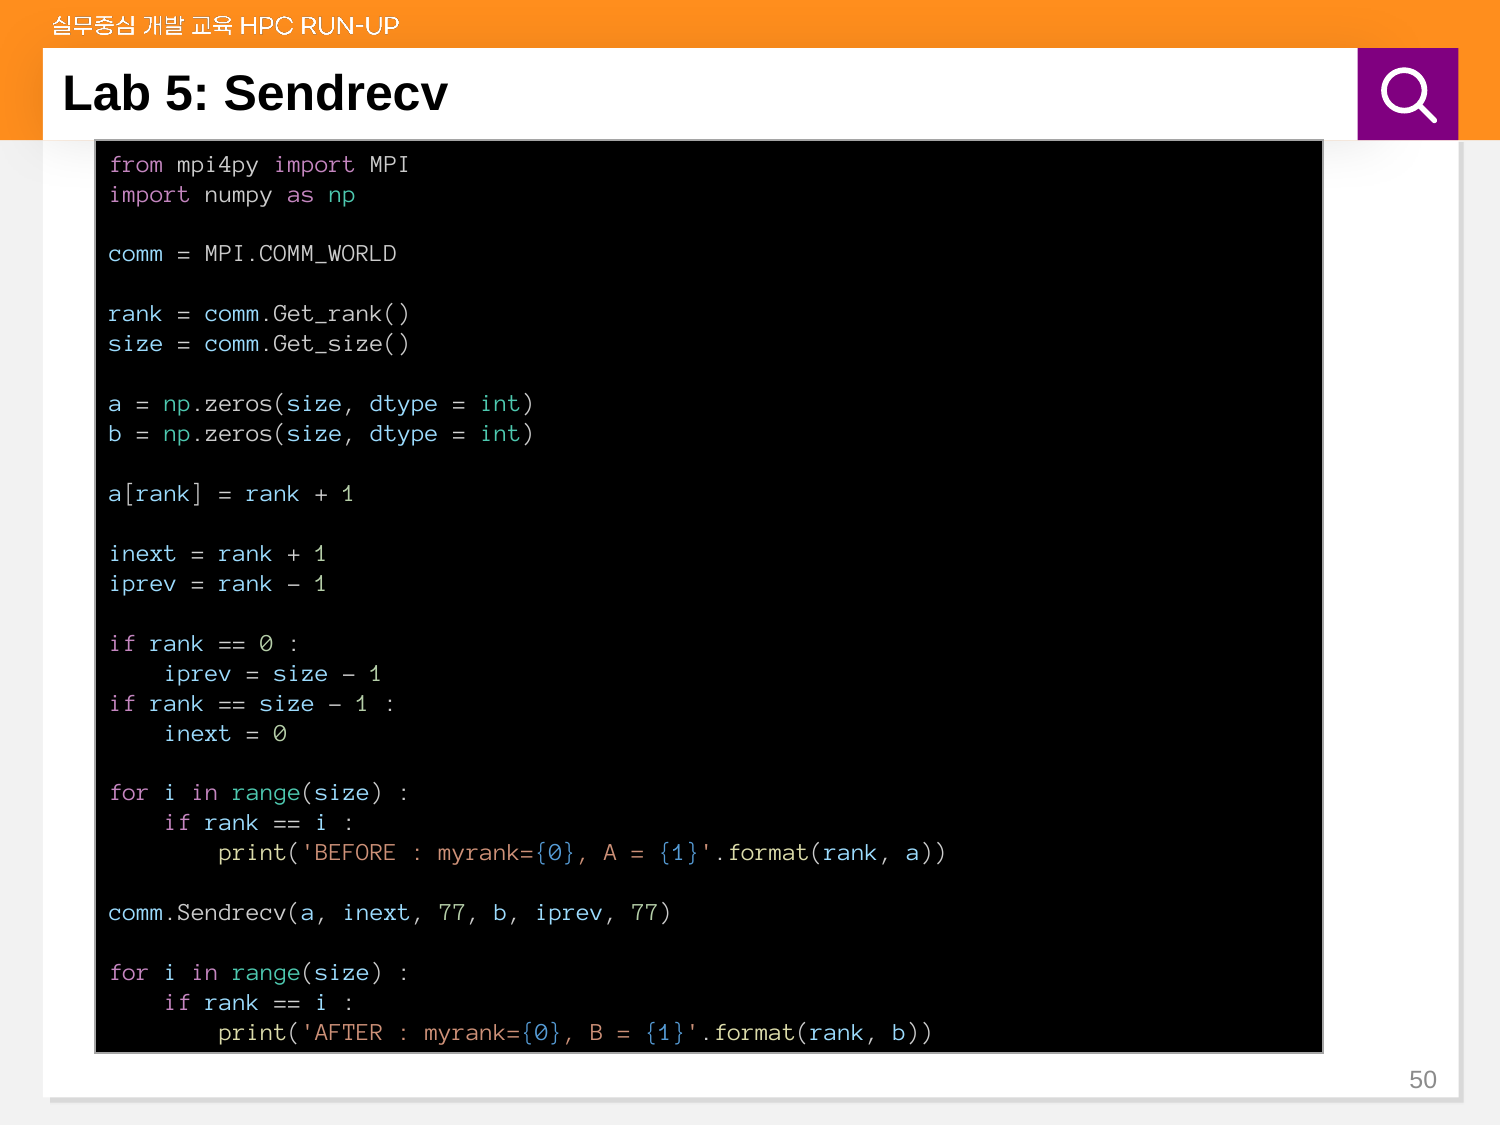

# Lab 5: Sendrecv
from mpi4py import MPI
import numpy as np
comm = MPI.COMM_WORLD
rank = comm.Get_rank()
size = comm.Get_size()
a = np.zeros(size, dtype = int)
b = np.zeros(size, dtype = int)
a[rank] = rank + 1
inext = rank + 1
iprev = rank - 1
if rank == 0 :
    iprev = size - 1
if rank == size - 1 :
    inext = 0
for i in range(size) :
    if rank == i :
        print('BEFORE : myrank={0}, A = {1}'.format(rank, a))
comm.Sendrecv(a, inext, 77, b, iprev, 77)
for i in range(size) :
    if rank == i :
        print('AFTER : myrank={0}, B = {1}'.format(rank, b))
50